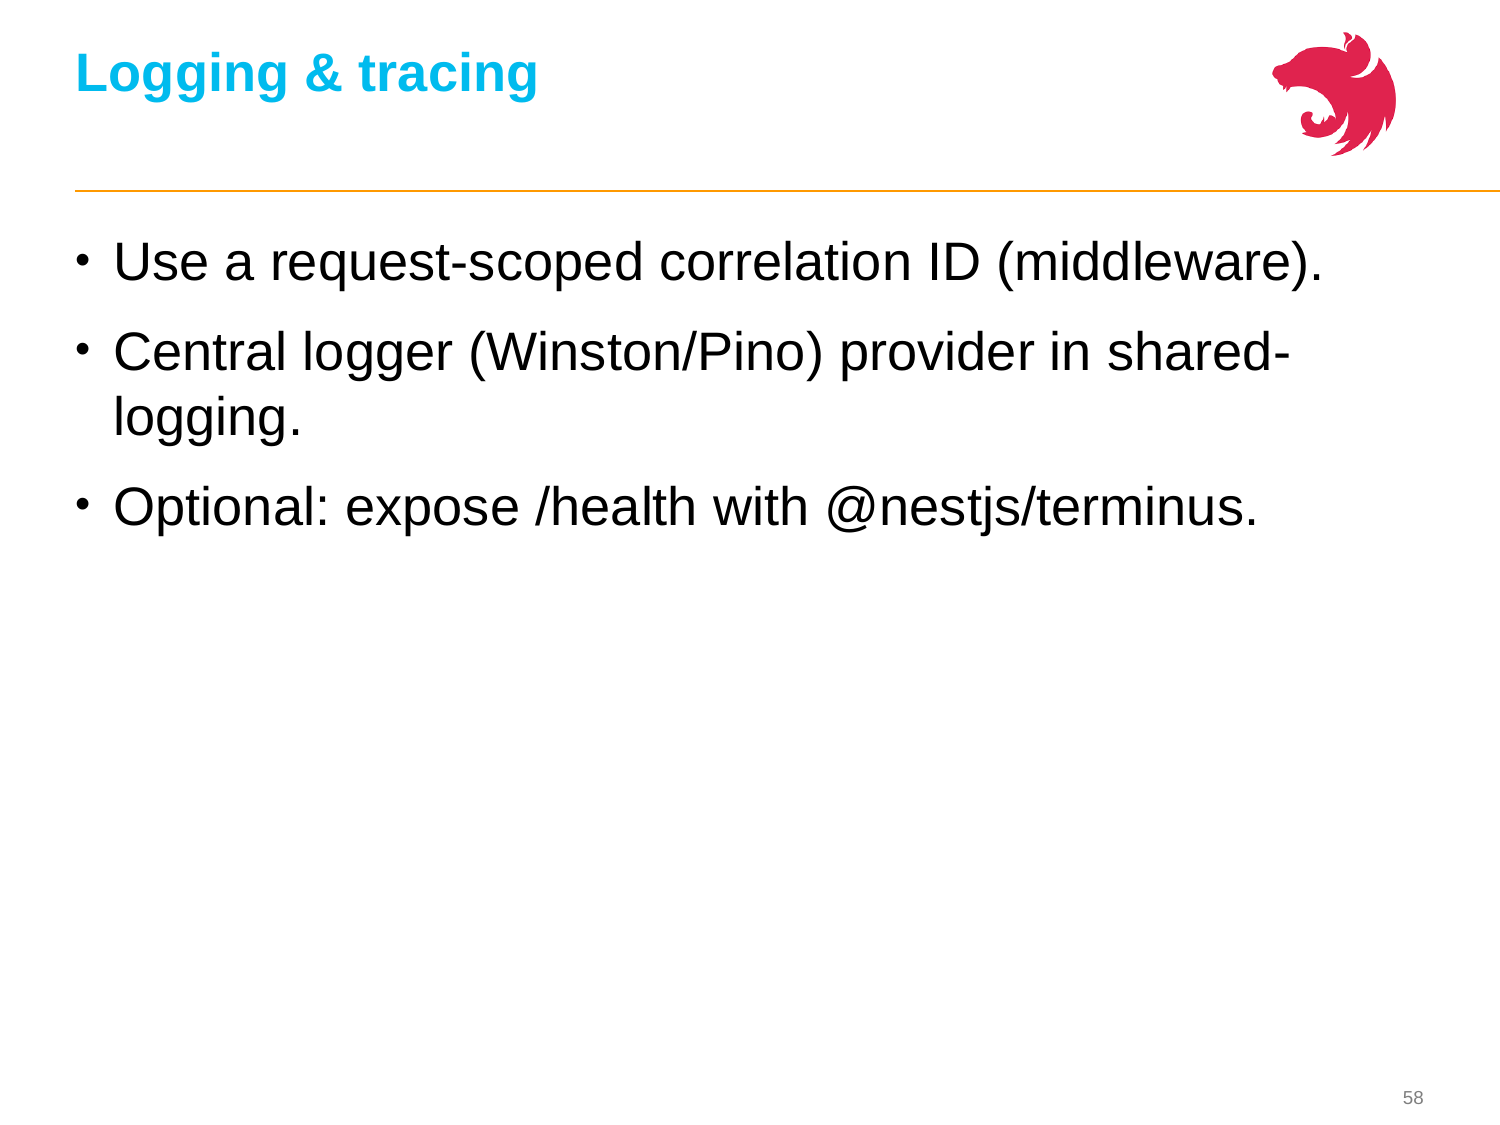

# Logging & tracing
Use a request-scoped correlation ID (middleware).
Central logger (Winston/Pino) provider in shared-logging.
Optional: expose /health with @nestjs/terminus.